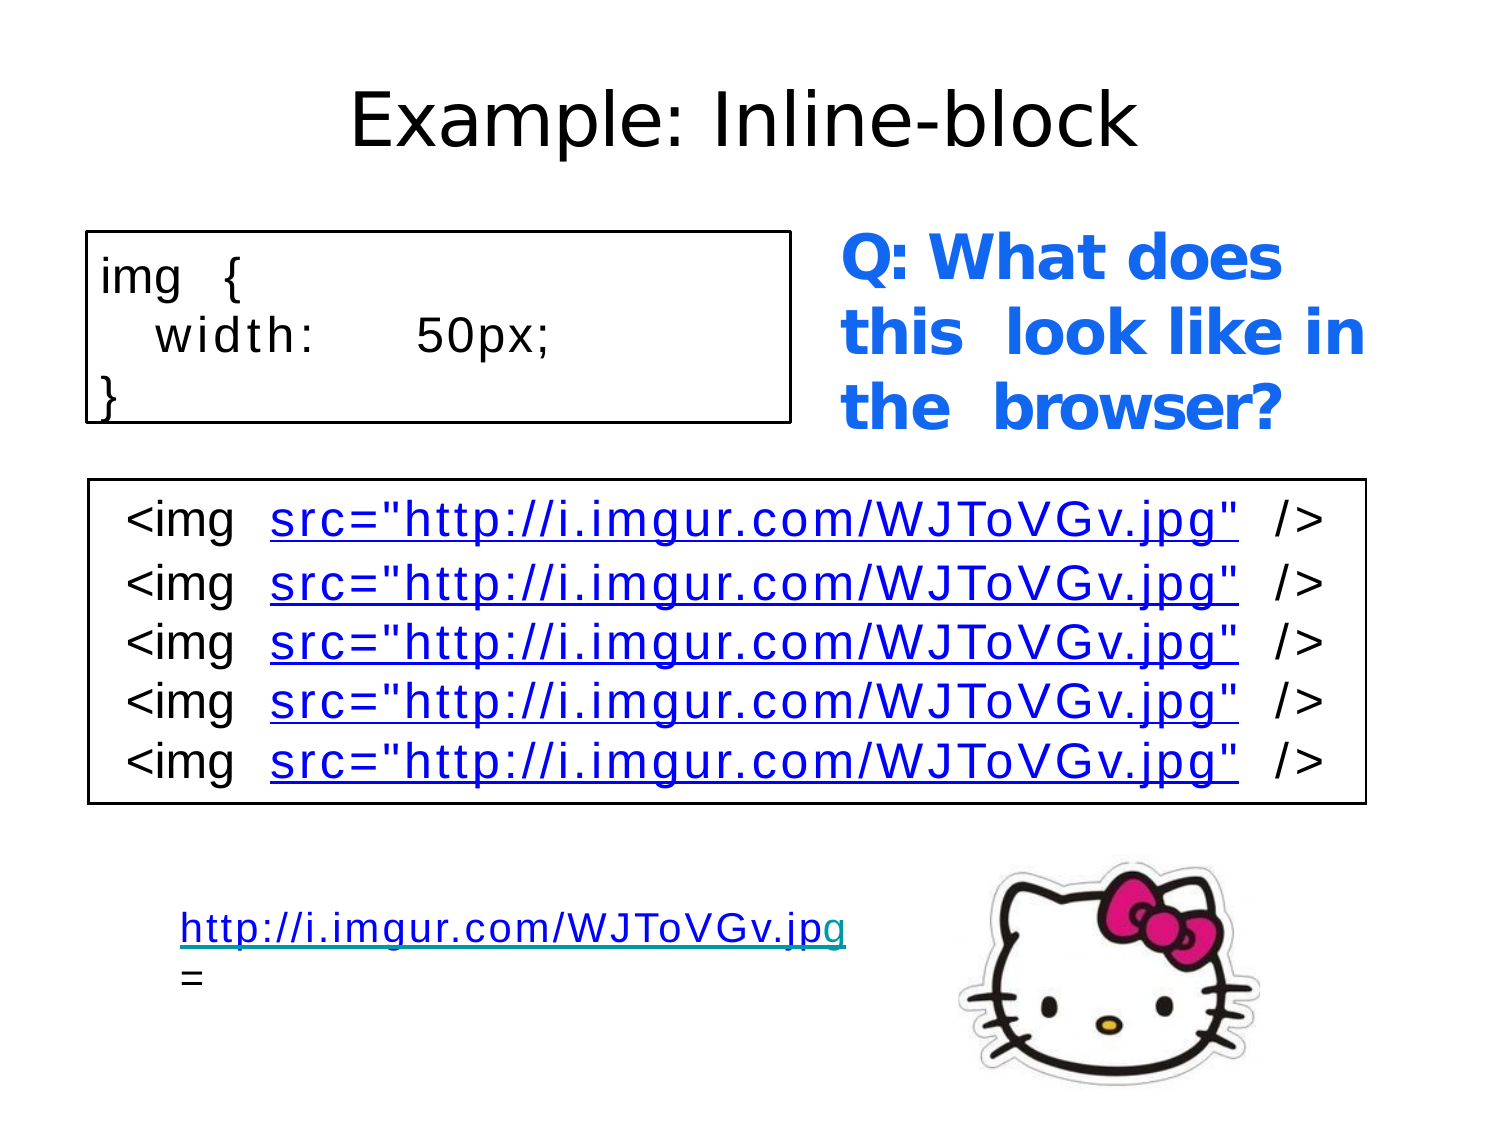

# Example: Inline-block
Q: What does this  look like in the  browser?
img	{
width:	50px;
}
| <img | src="http://i.imgur.com/WJToVGv.jpg" | /> |
| --- | --- | --- |
| <img | src="http://i.imgur.com/WJToVGv.jpg" | /> |
| <img | src="http://i.imgur.com/WJToVGv.jpg" | /> |
| <img | src="http://i.imgur.com/WJToVGv.jpg" | /> |
| <img | src="http://i.imgur.com/WJToVGv.jpg" | /> |

http://i.imgur.com/WJToVGv.jpg	=